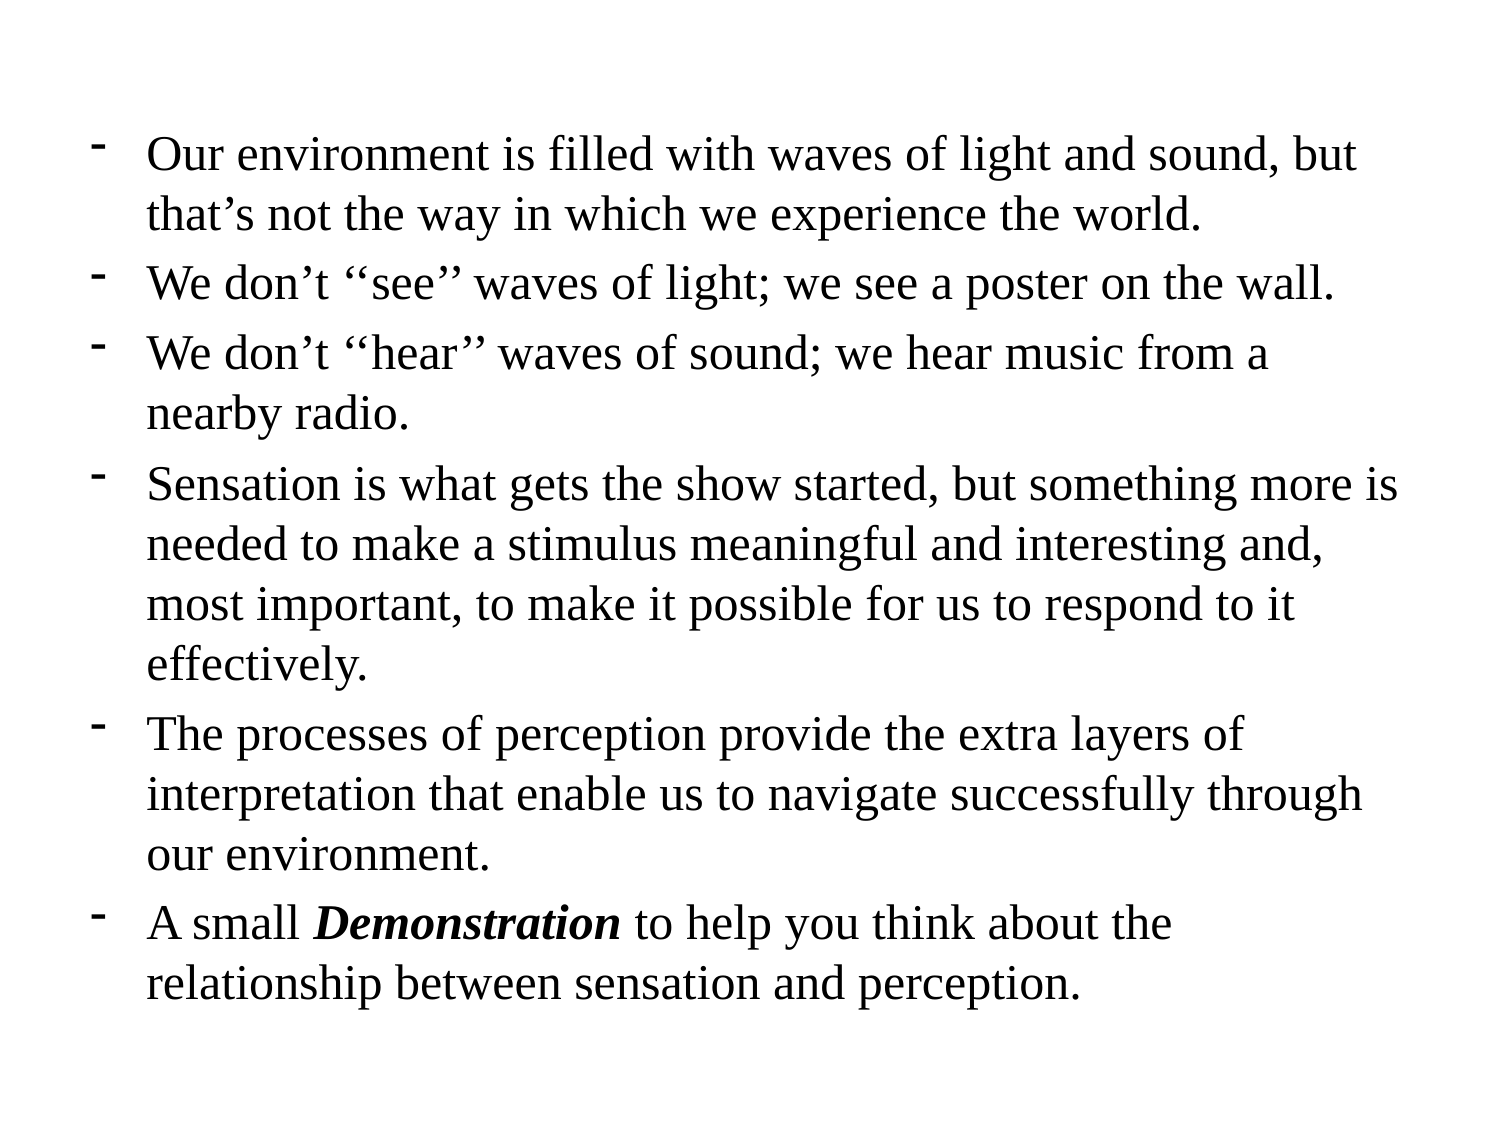

Our environment is filled with waves of light and sound, but that’s not the way in which we experience the world.
We don’t ‘‘see’’ waves of light; we see a poster on the wall.
We don’t ‘‘hear’’ waves of sound; we hear music from a nearby radio.
Sensation is what gets the show started, but something more is needed to make a stimulus meaningful and interesting and, most important, to make it possible for us to respond to it effectively.
The processes of perception provide the extra layers of interpretation that enable us to navigate successfully through our environment.
A small Demonstration to help you think about the relationship between sensation and perception.